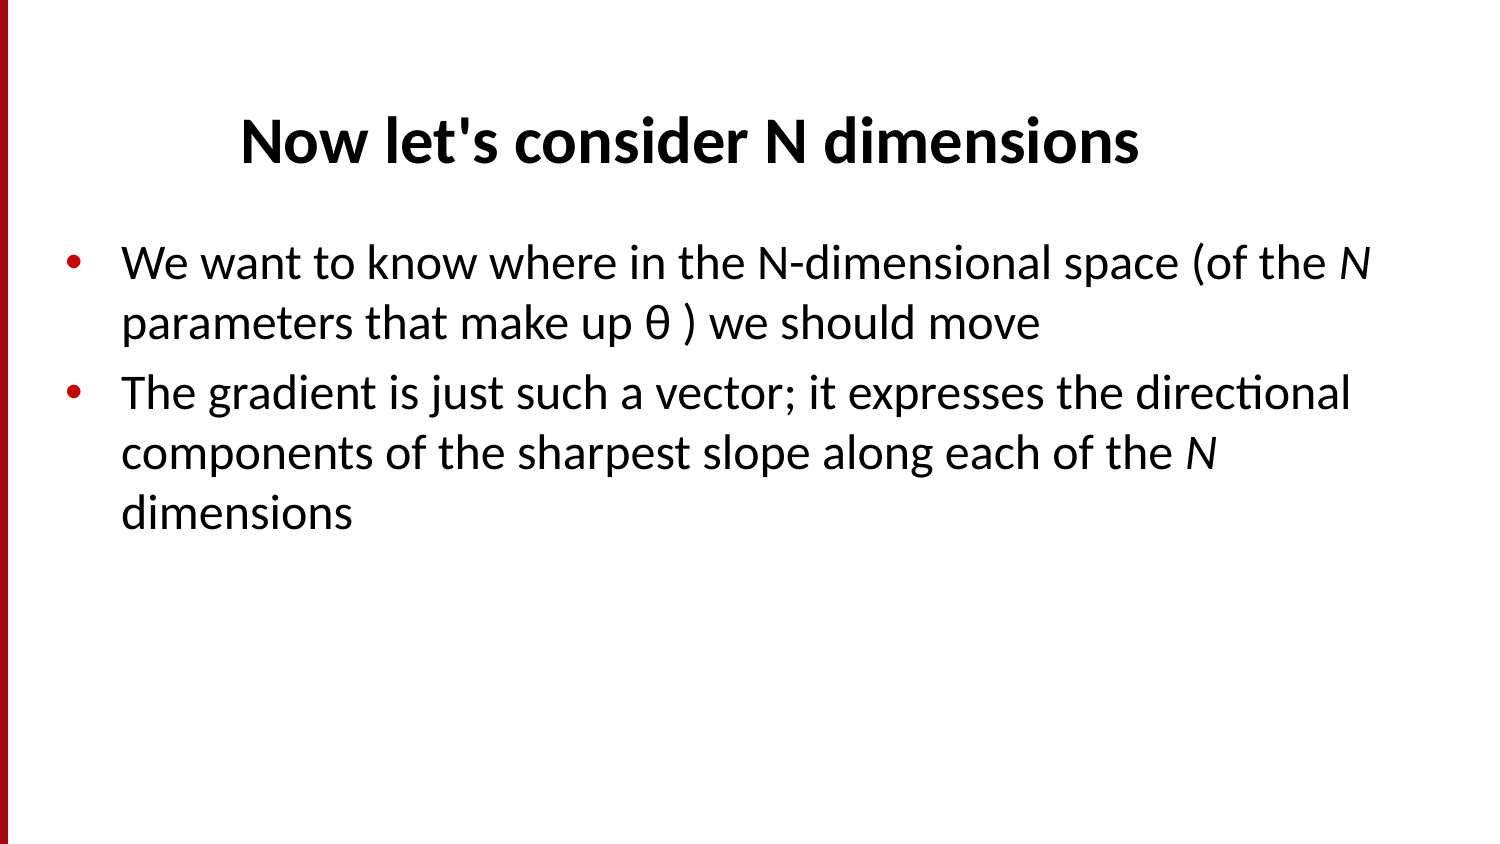

# Now let's consider N dimensions
We want to know where in the N-dimensional space (of the N parameters that make up θ ) we should move
The gradient is just such a vector; it expresses the directional components of the sharpest slope along each of the N dimensions